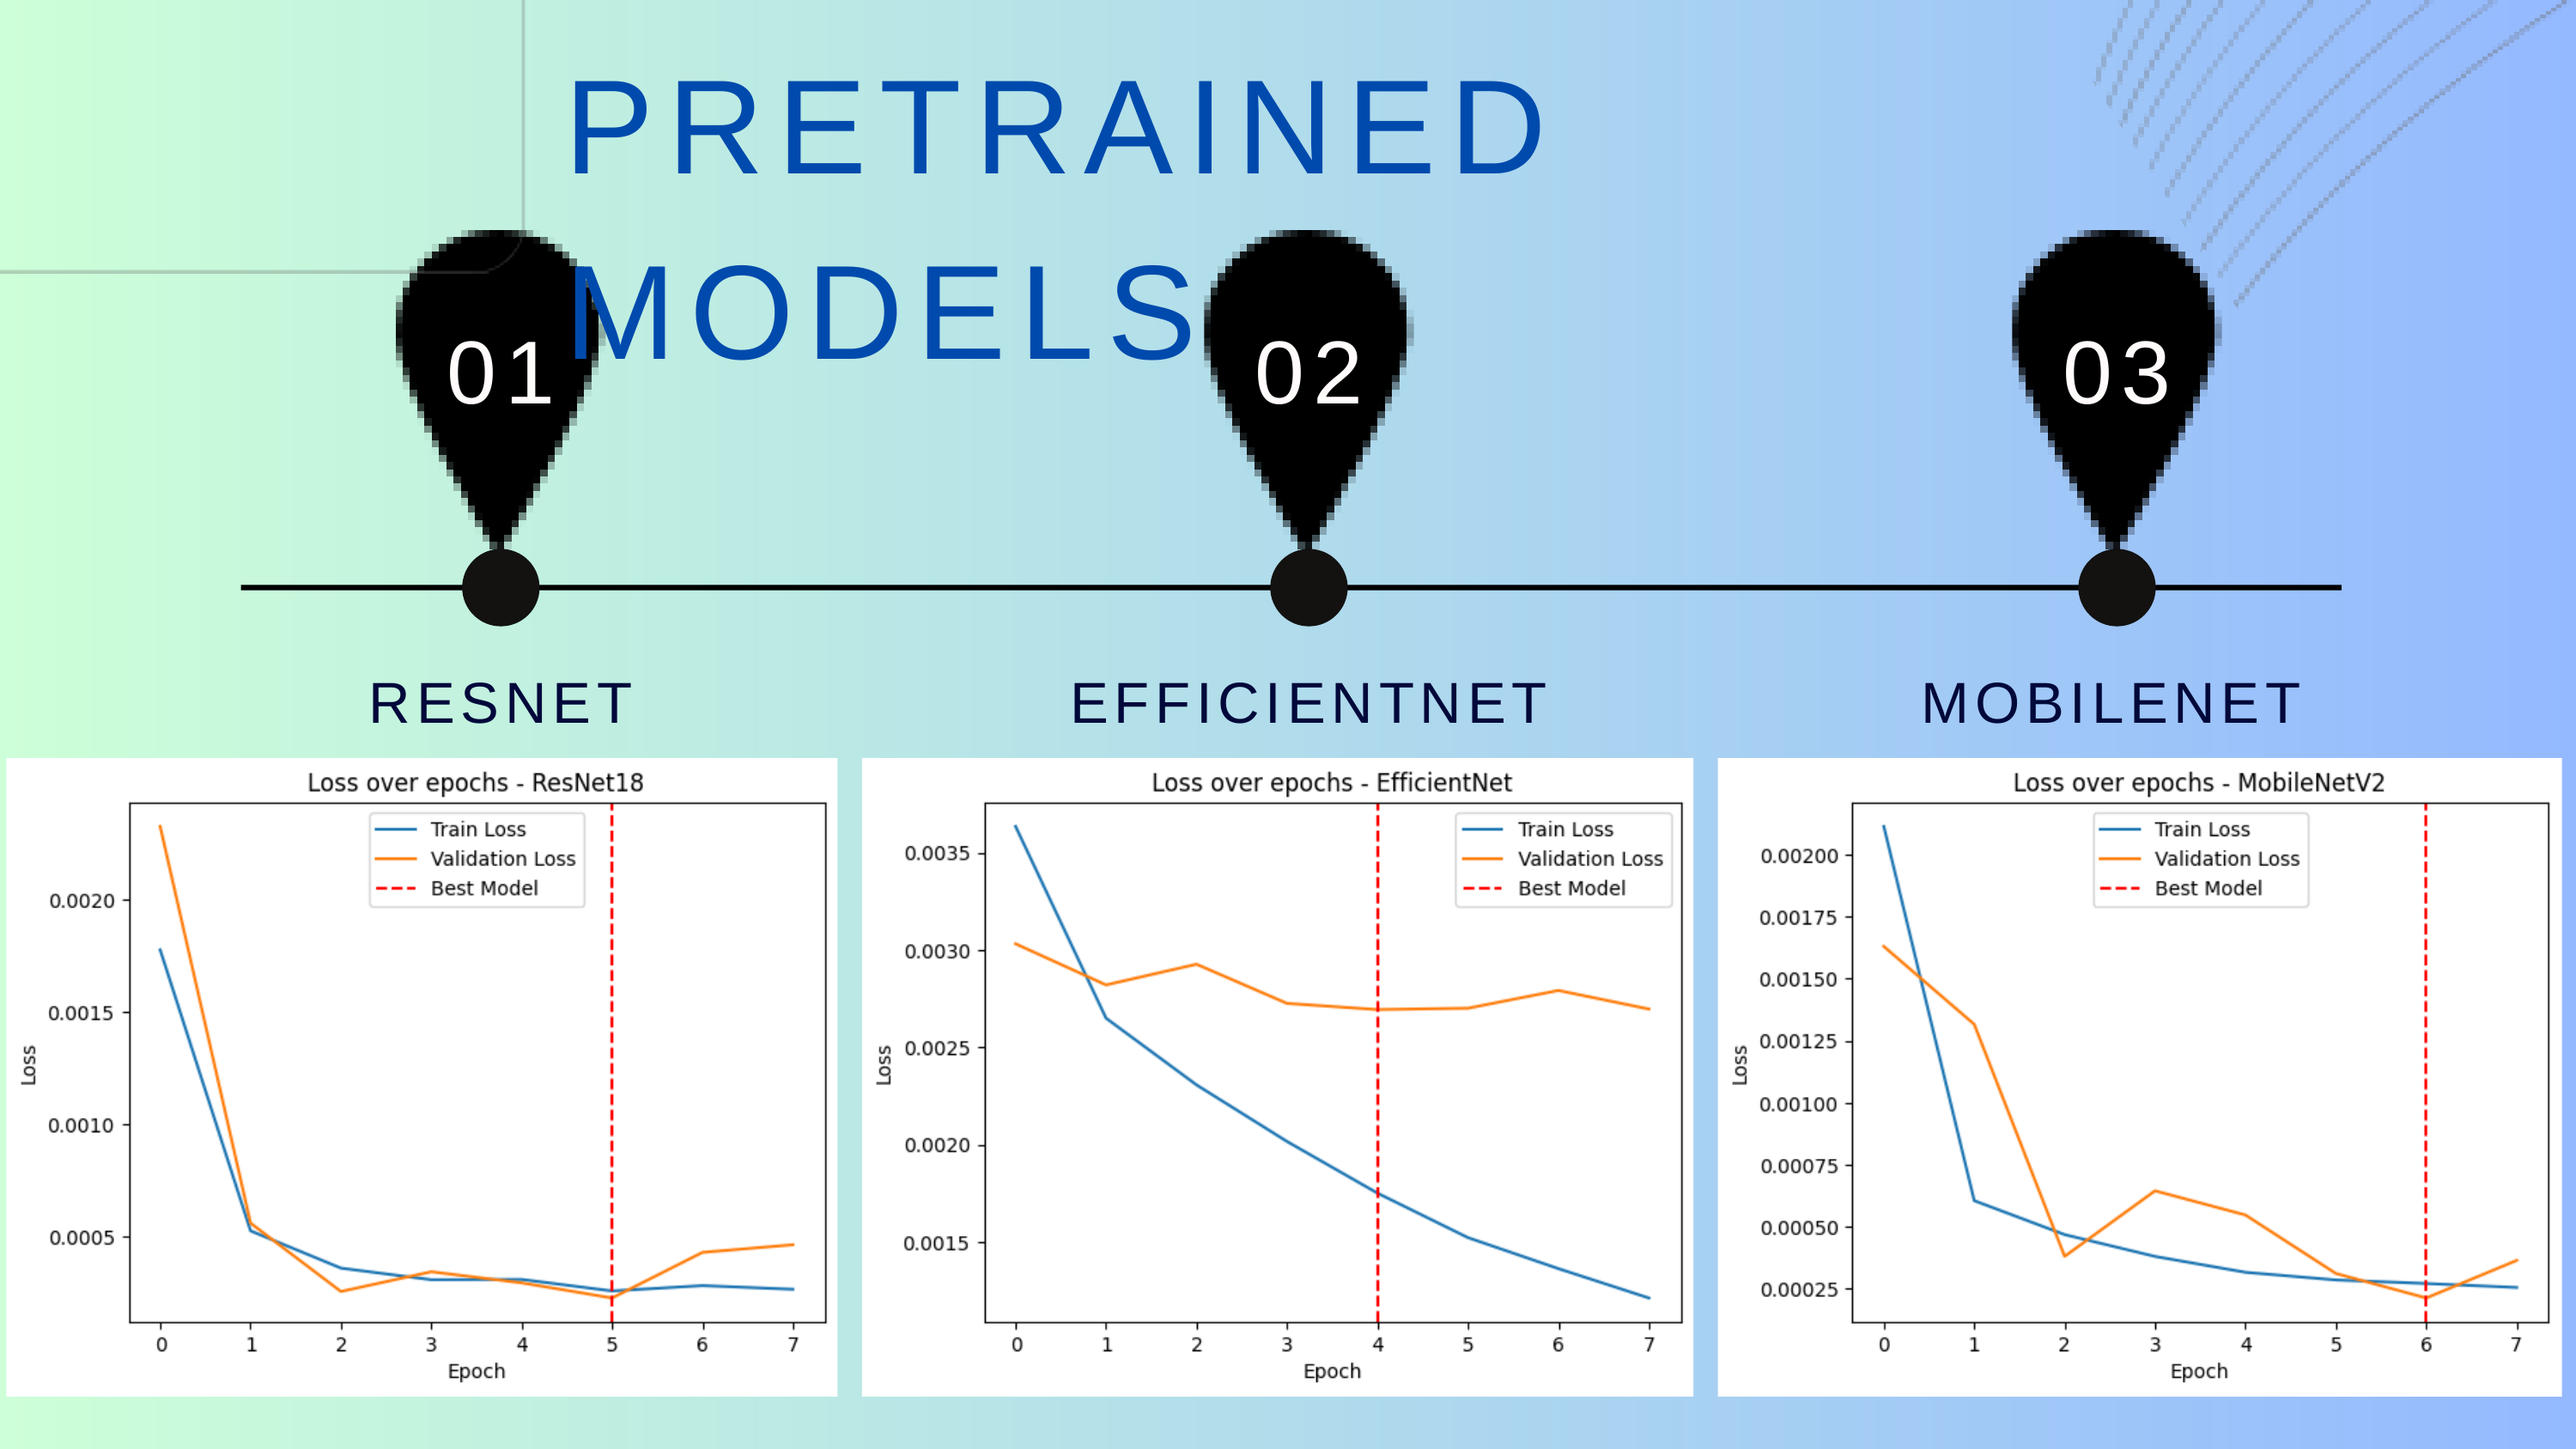

PRETRAINED MODELS

01
02
03

RESNET
EFFICIENTNET
MOBILENET